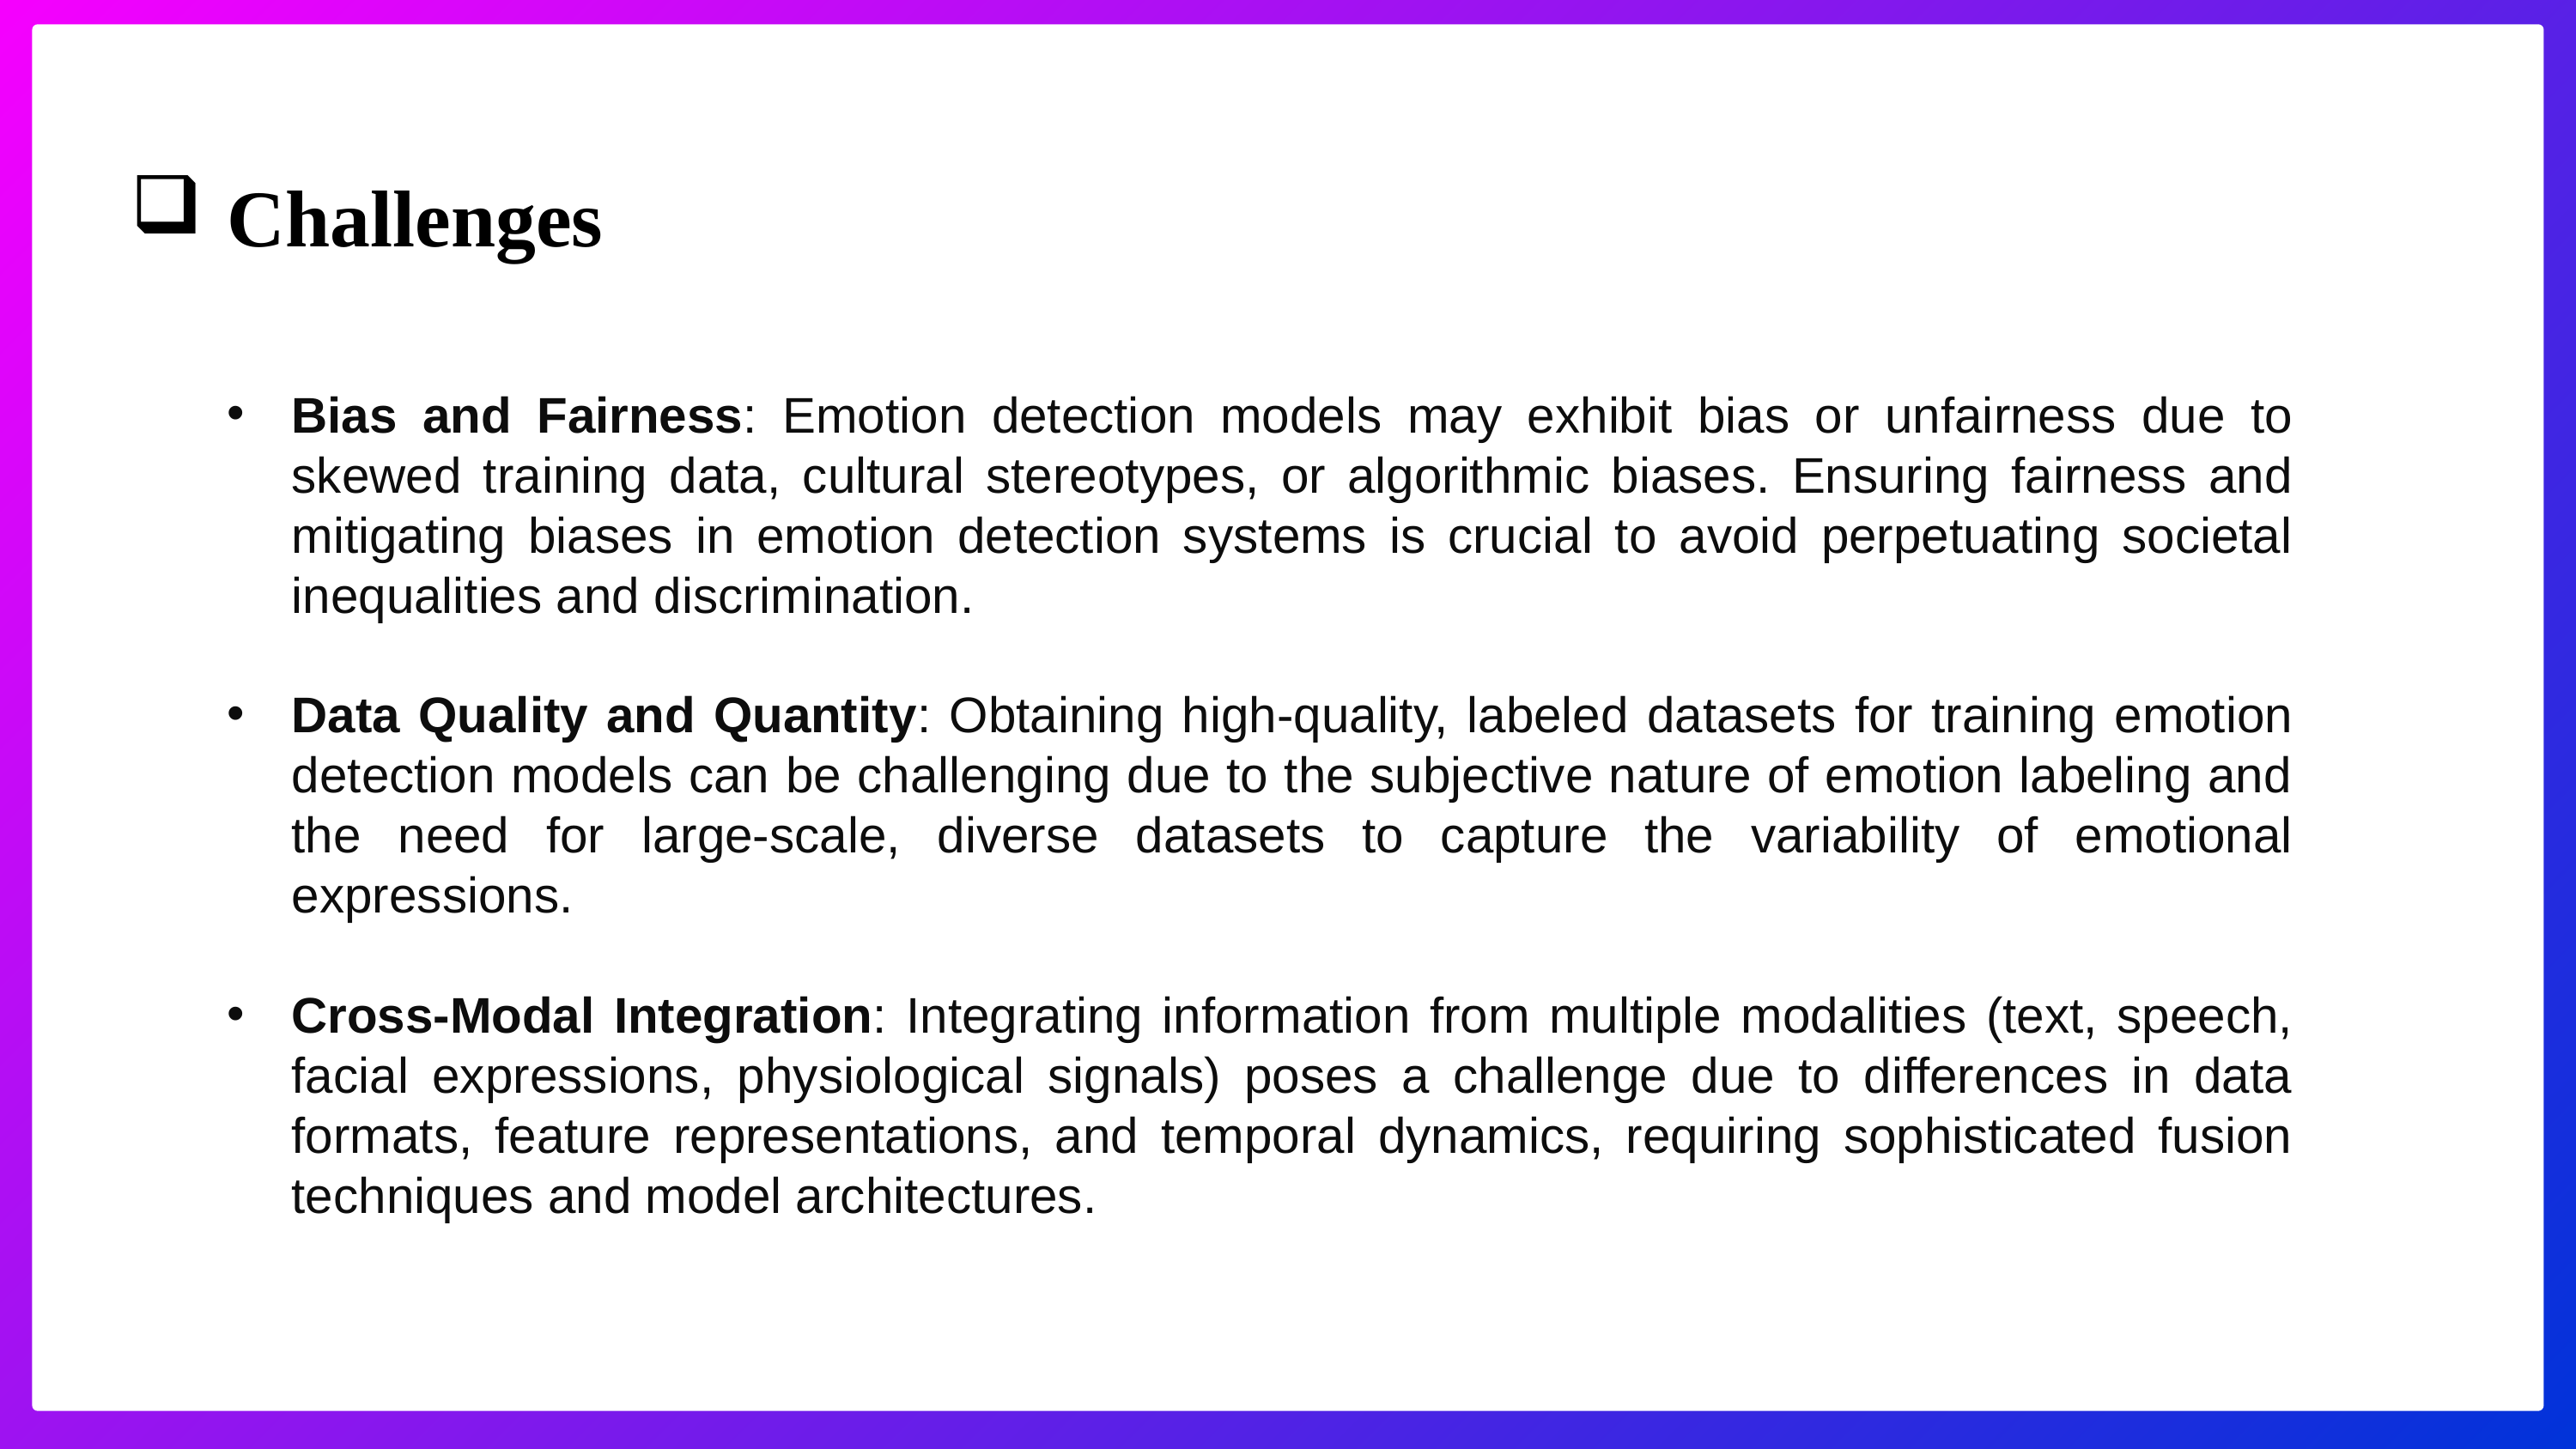

Challenges
Bias and Fairness: Emotion detection models may exhibit bias or unfairness due to skewed training data, cultural stereotypes, or algorithmic biases. Ensuring fairness and mitigating biases in emotion detection systems is crucial to avoid perpetuating societal inequalities and discrimination.

Data Quality and Quantity: Obtaining high-quality, labeled datasets for training emotion detection models can be challenging due to the subjective nature of emotion labeling and the need for large-scale, diverse datasets to capture the variability of emotional expressions.

Cross-Modal Integration: Integrating information from multiple modalities (text, speech, facial expressions, physiological signals) poses a challenge due to differences in data formats, feature representations, and temporal dynamics, requiring sophisticated fusion techniques and model architectures.